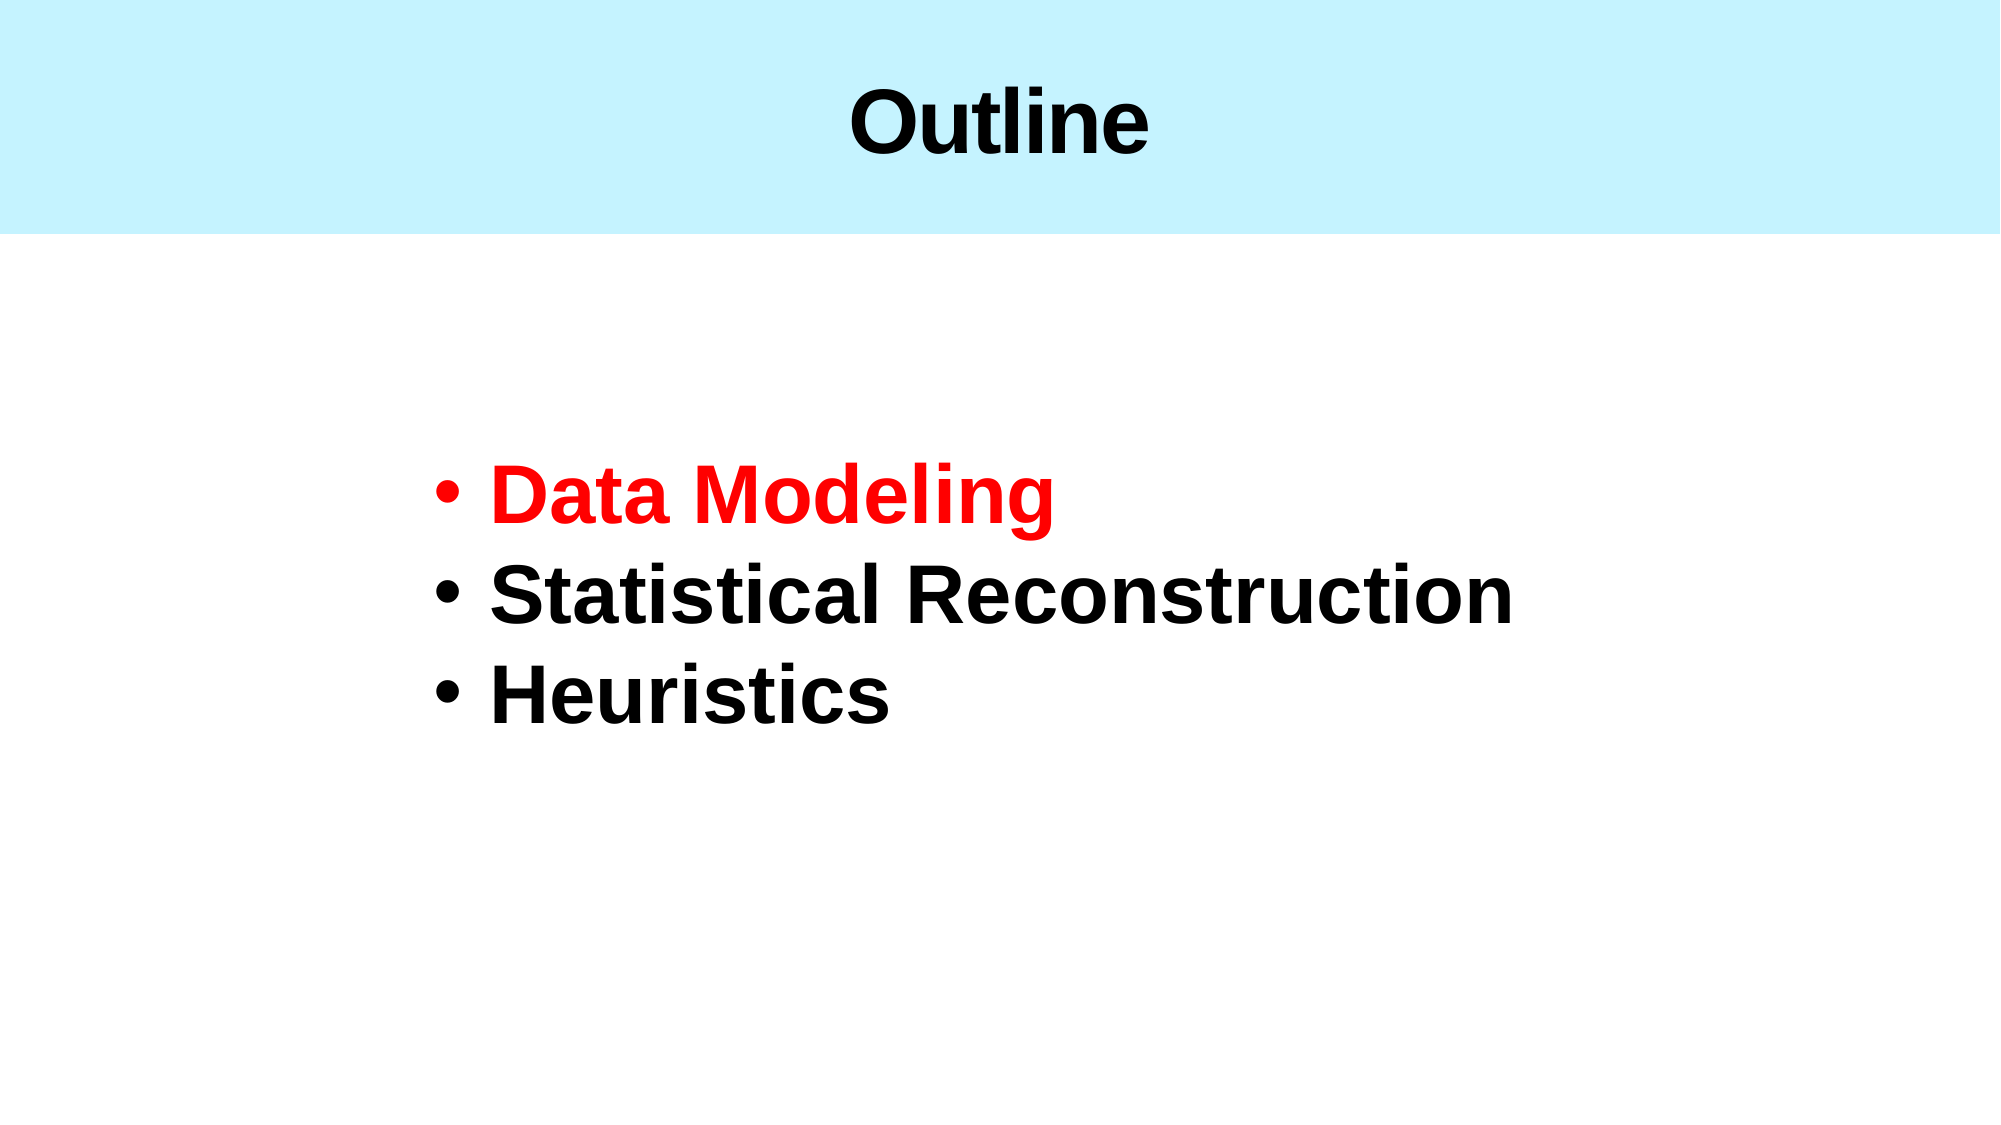

# Outline
Data Modeling
Statistical Reconstruction
Heuristics